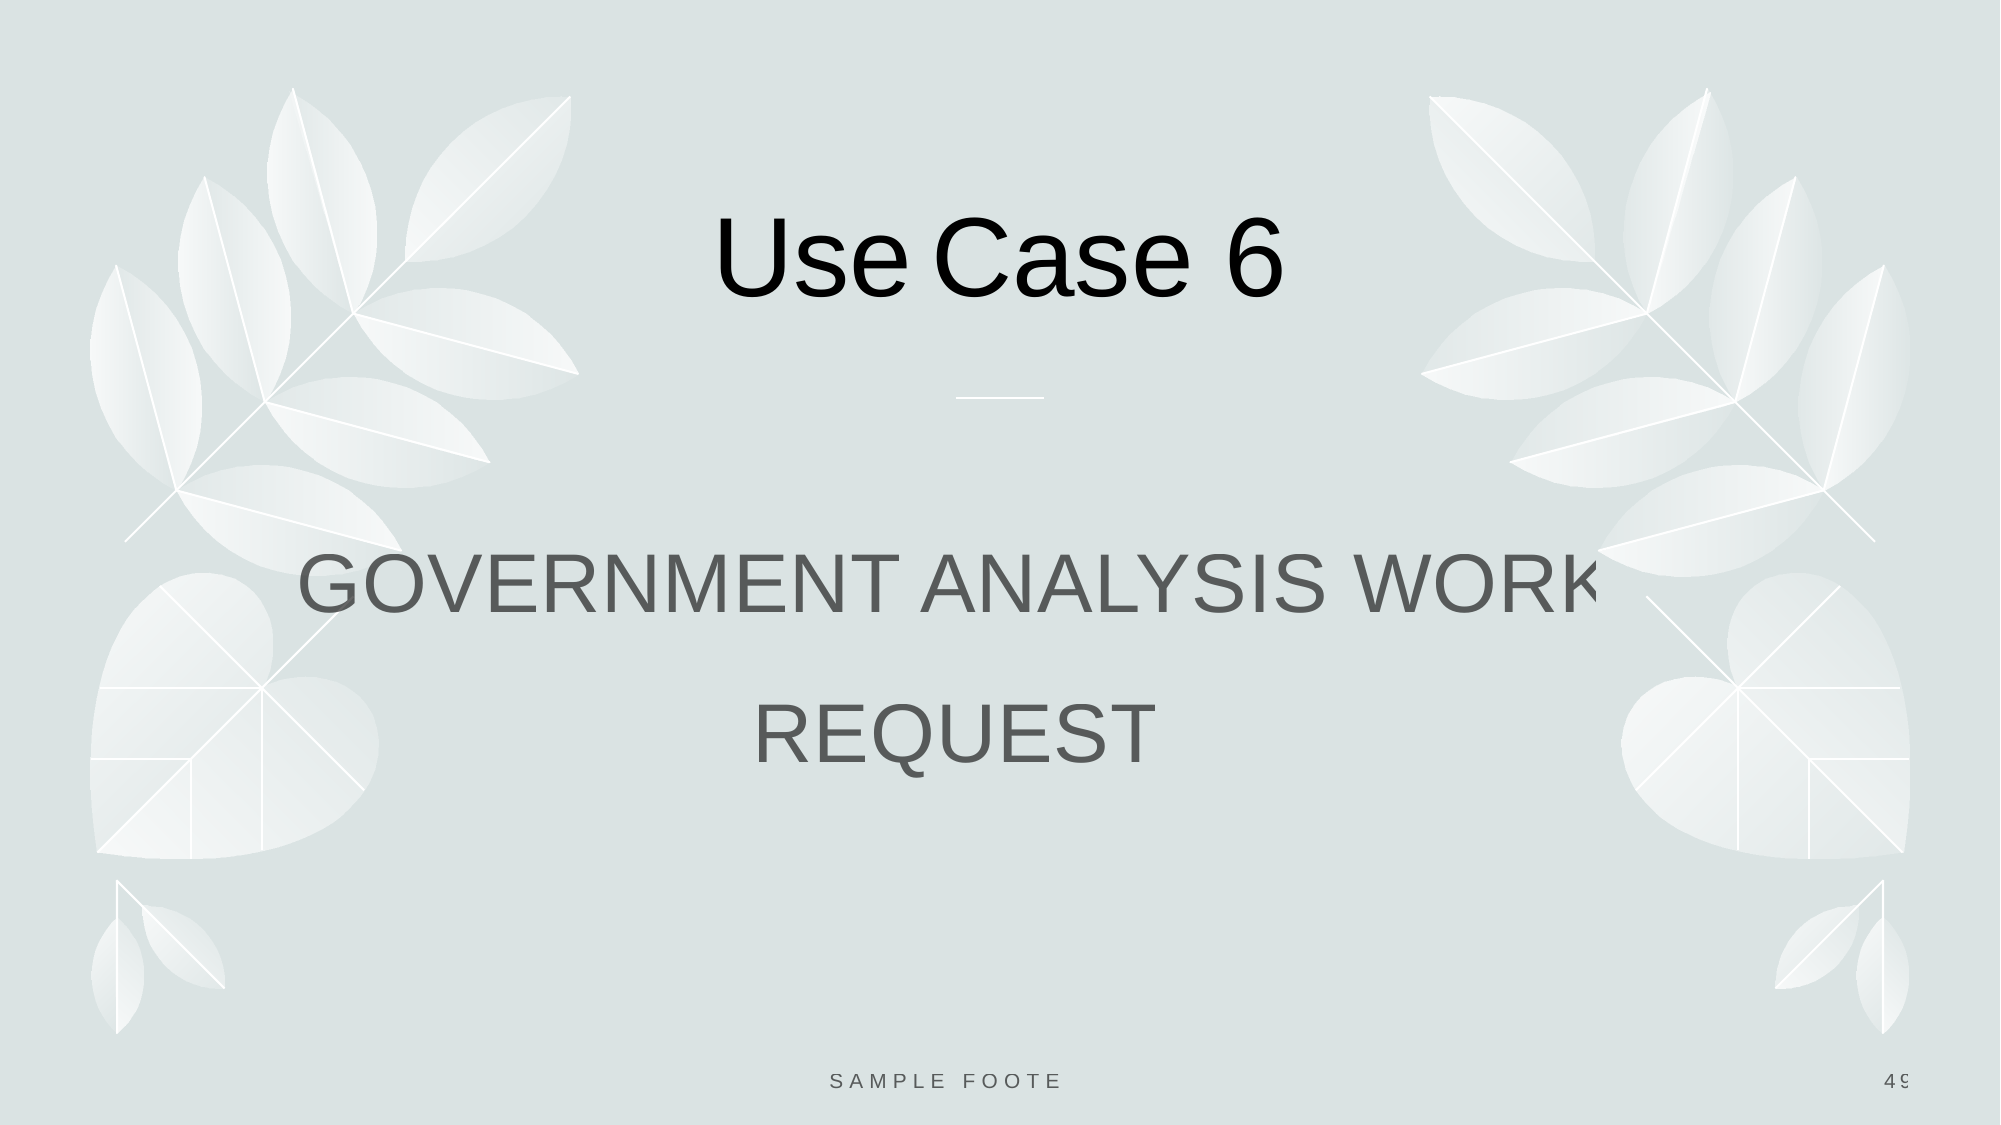

# Use Case 6
GOVERNMENT ANALYSIS WORK REQUEST
Sample Footer Text
49